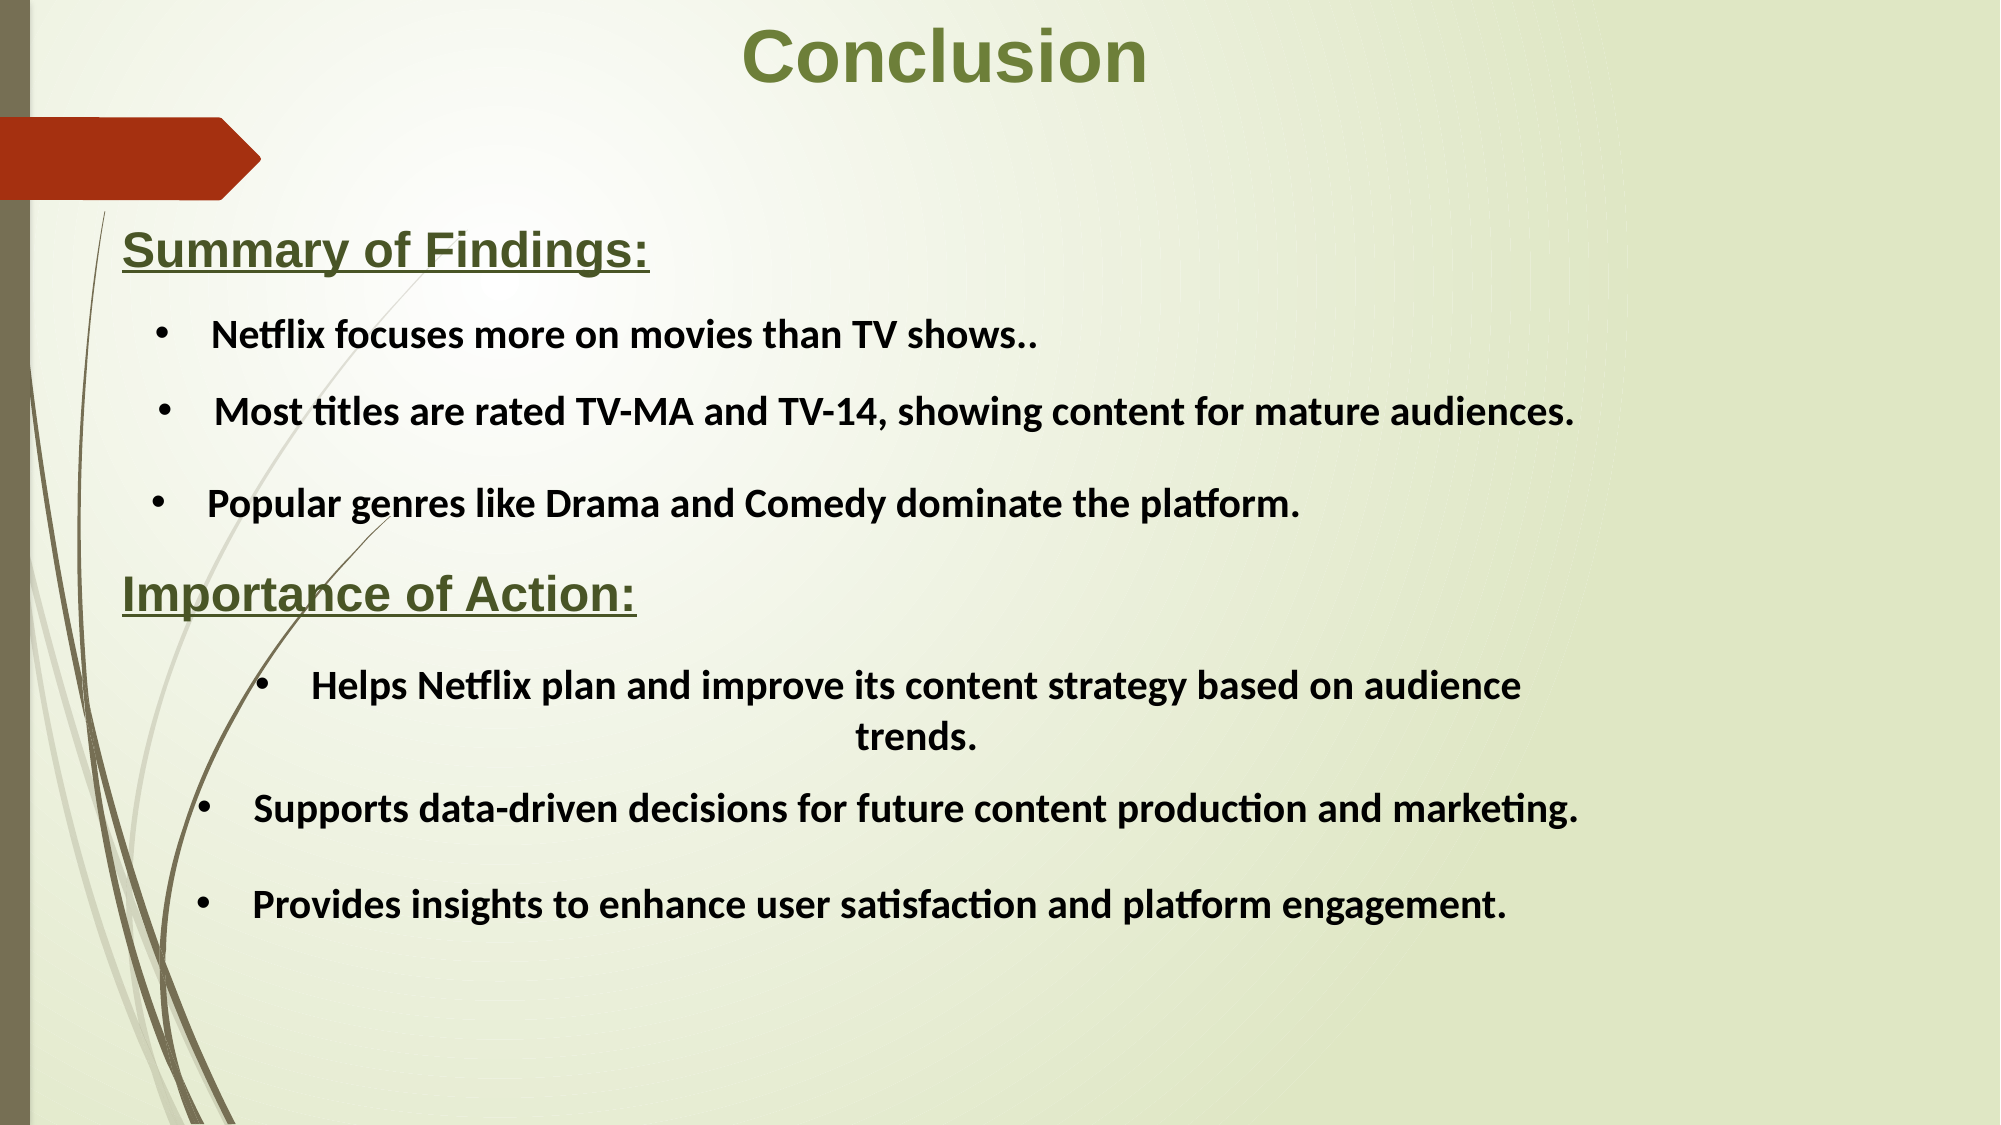

Conclusion
Summary of Findings:
Netflix focuses more on movies than TV shows..
Most titles are rated TV-MA and TV-14, showing content for mature audiences.
Popular genres like Drama and Comedy dominate the platform.
Importance of Action:
Helps Netflix plan and improve its content strategy based on audience trends.
Supports data-driven decisions for future content production and marketing.
Provides insights to enhance user satisfaction and platform engagement.